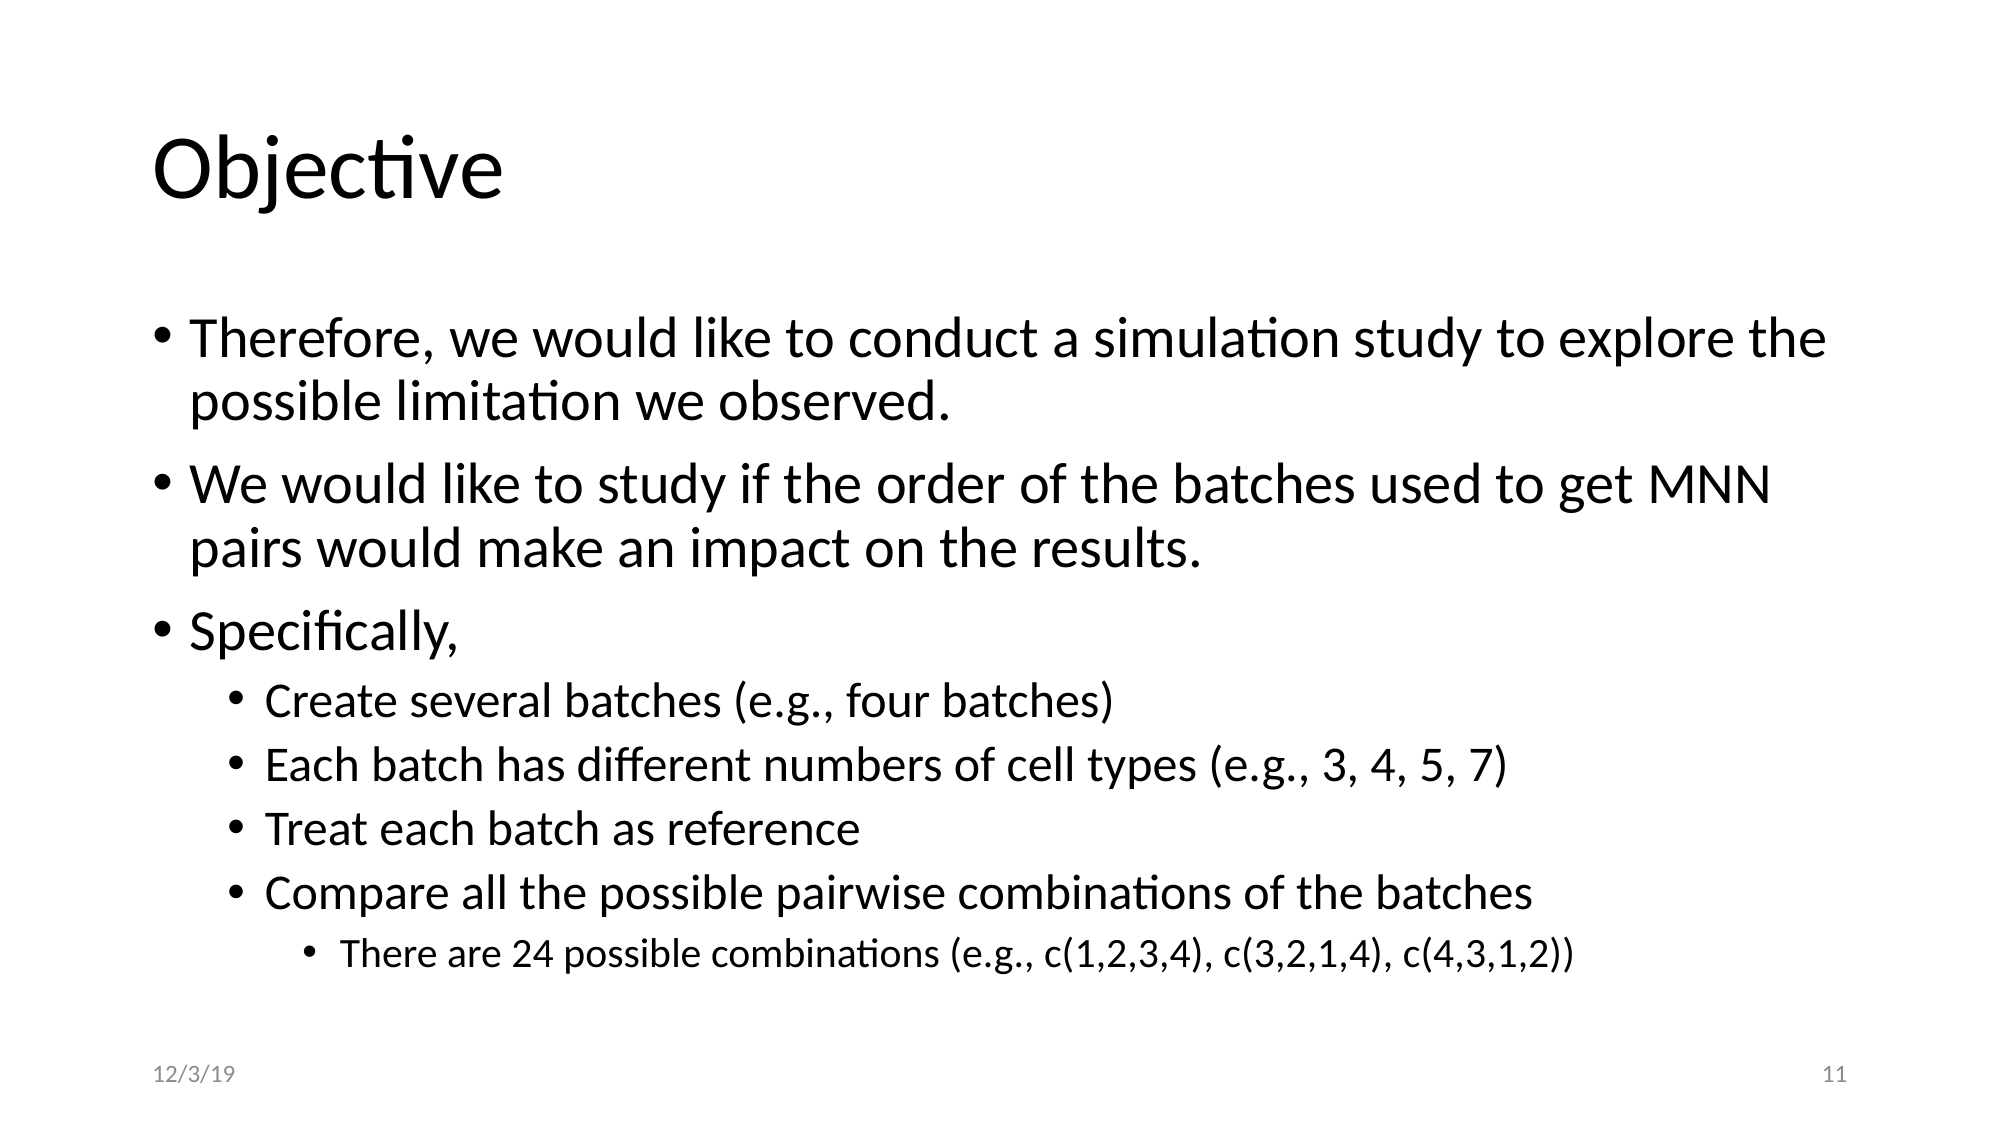

# Objective
Therefore, we would like to conduct a simulation study to explore the possible limitation we observed.
We would like to study if the order of the batches used to get MNN pairs would make an impact on the results.
Specifically,
Create several batches (e.g., four batches)
Each batch has different numbers of cell types (e.g., 3, 4, 5, 7)
Treat each batch as reference
Compare all the possible pairwise combinations of the batches
There are 24 possible combinations (e.g., c(1,2,3,4), c(3,2,1,4), c(4,3,1,2))

12/3/19
11